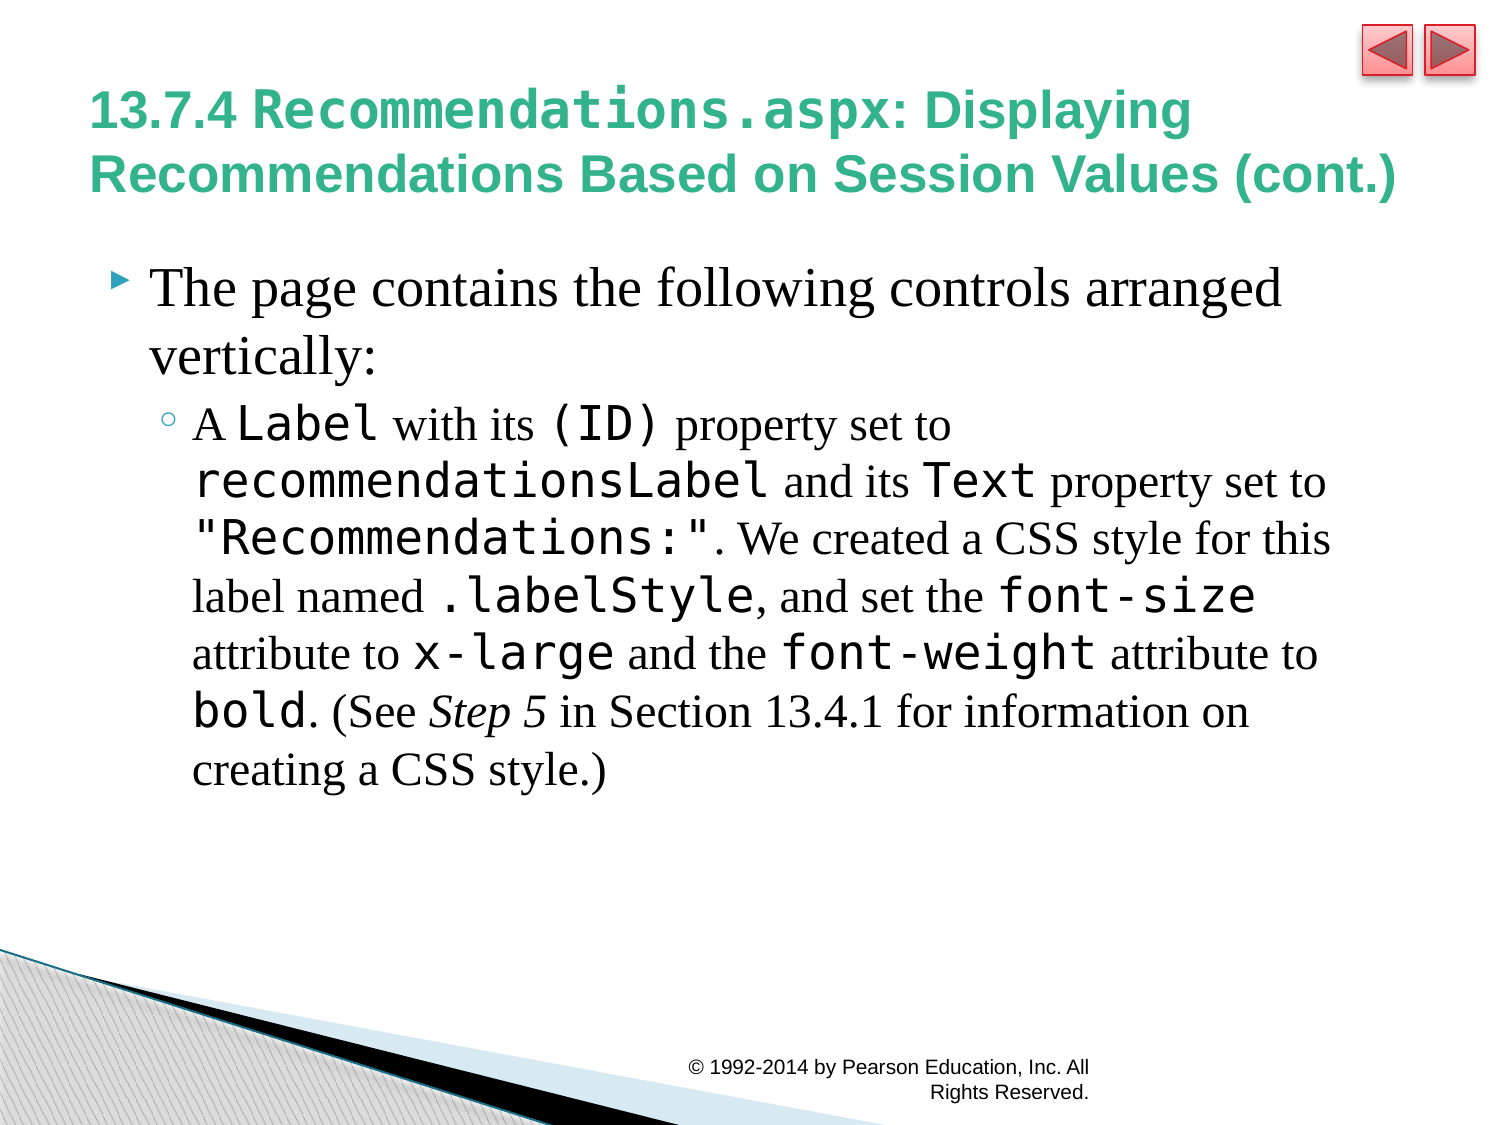

# 13.7.4 Recommendations.aspx: Displaying Recommendations Based on Session Values (cont.)
The page contains the following controls arranged vertically:
A Label with its (ID) property set to recommendationsLabel and its Text property set to "Recommendations:". We created a CSS style for this label named .labelStyle, and set the font-size attribute to x-large and the font-weight attribute to bold. (See Step 5 in Section 13.4.1 for information on creating a CSS style.)
© 1992-2014 by Pearson Education, Inc. All Rights Reserved.